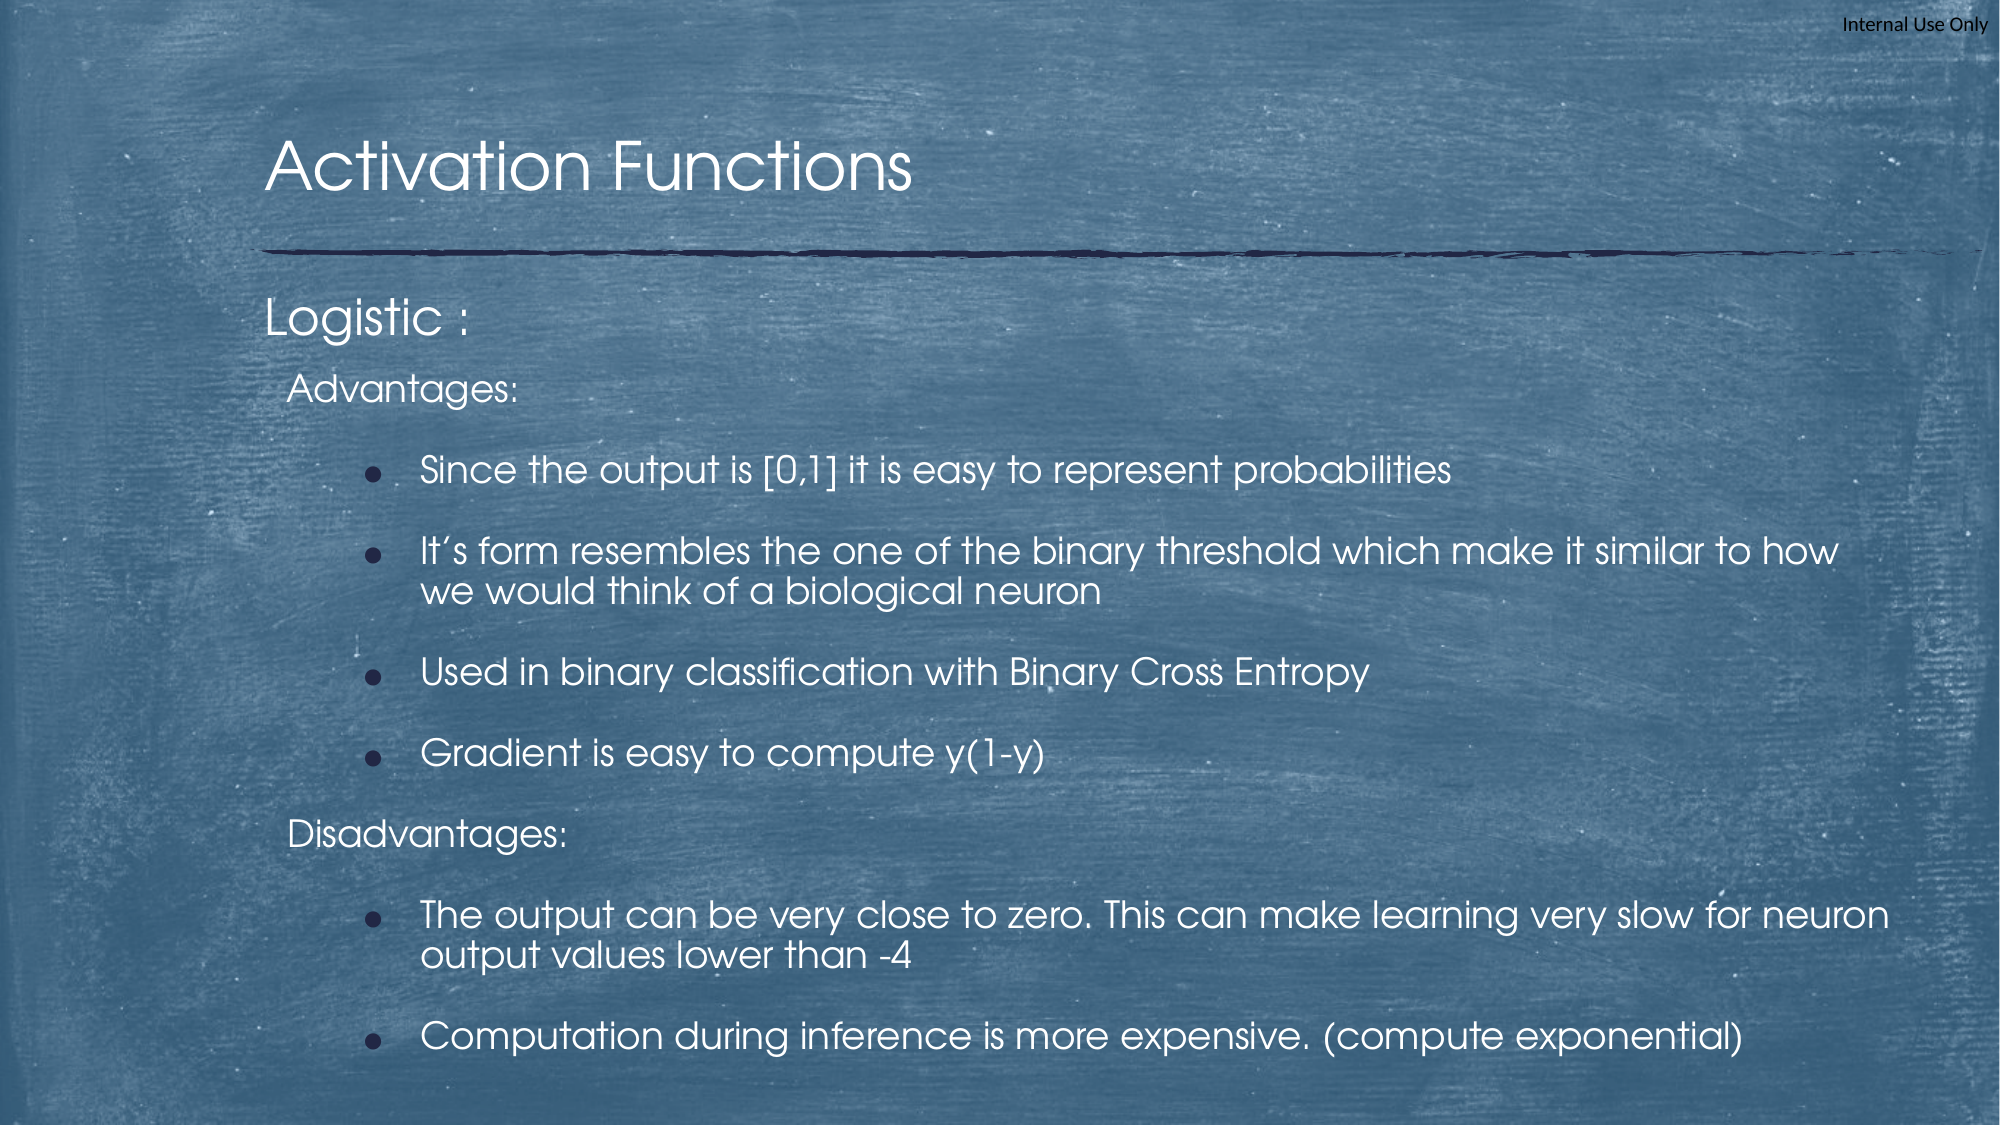

# Activation Functions
Logistic :
Advantages:

Since the output is [0,1] it is easy to represent probabilities

It’s form resembles the one of the binary threshold which make it similar to how we would think of a biological neuron
Used in binary classification with Binary Cross Entropy
Gradient is easy to compute y(1-y)

Disadvantages:

The output can be very close to zero. This can make learning very slow for neuron output values lower than -4

Computation during inference is more expensive. (compute exponential)